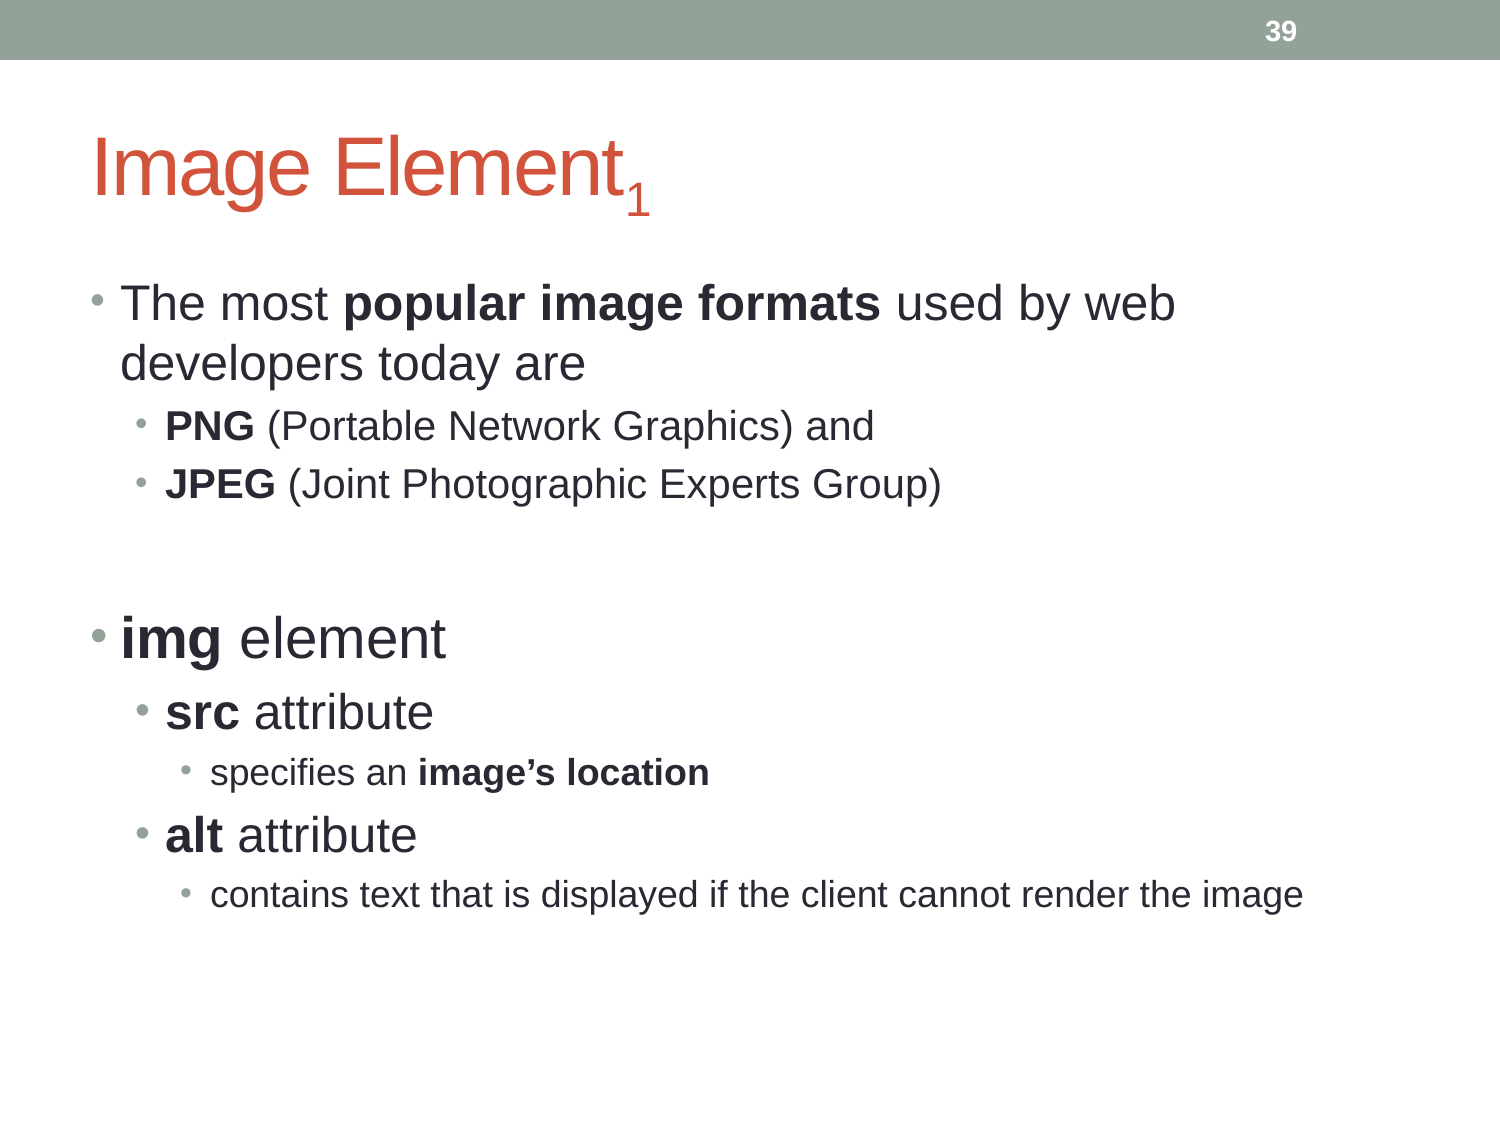

39
# Image Element1
The most popular image formats used by web developers today are
PNG (Portable Network Graphics) and
JPEG (Joint Photographic Experts Group)

img element
src attribute
specifies an image’s location
alt attribute
contains text that is displayed if the client cannot render the image